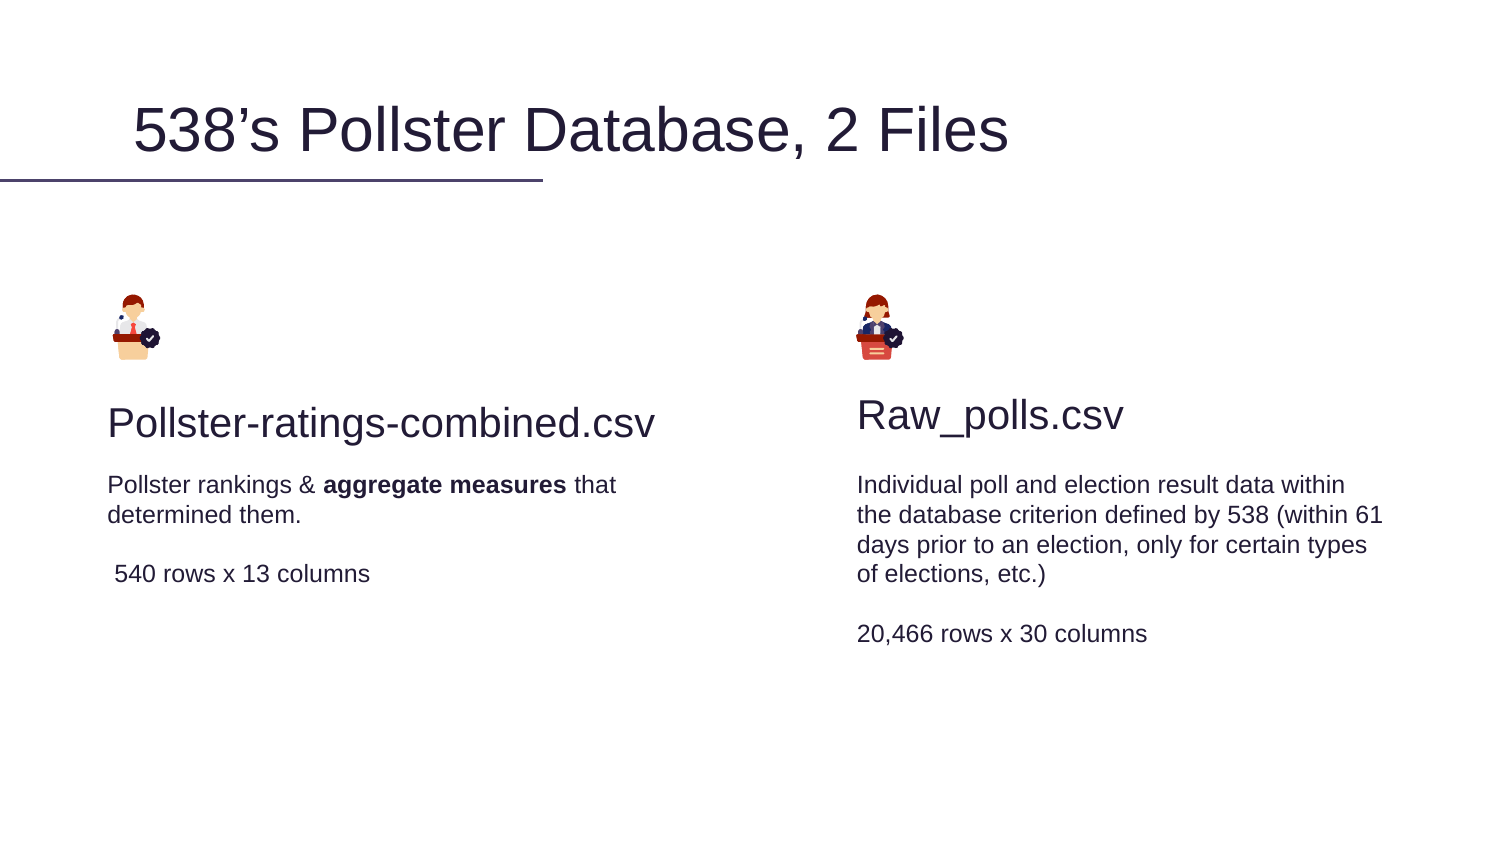

# 538’s Pollster Database, 2 Files

Pollster-ratings-combined.csv
Raw_polls.csv
Pollster rankings & aggregate measures that determined them.

 540 rows x 13 columns
Individual poll and election result data within the database criterion defined by 538 (within 61 days prior to an election, only for certain types of elections, etc.)

20,466 rows x 30 columns